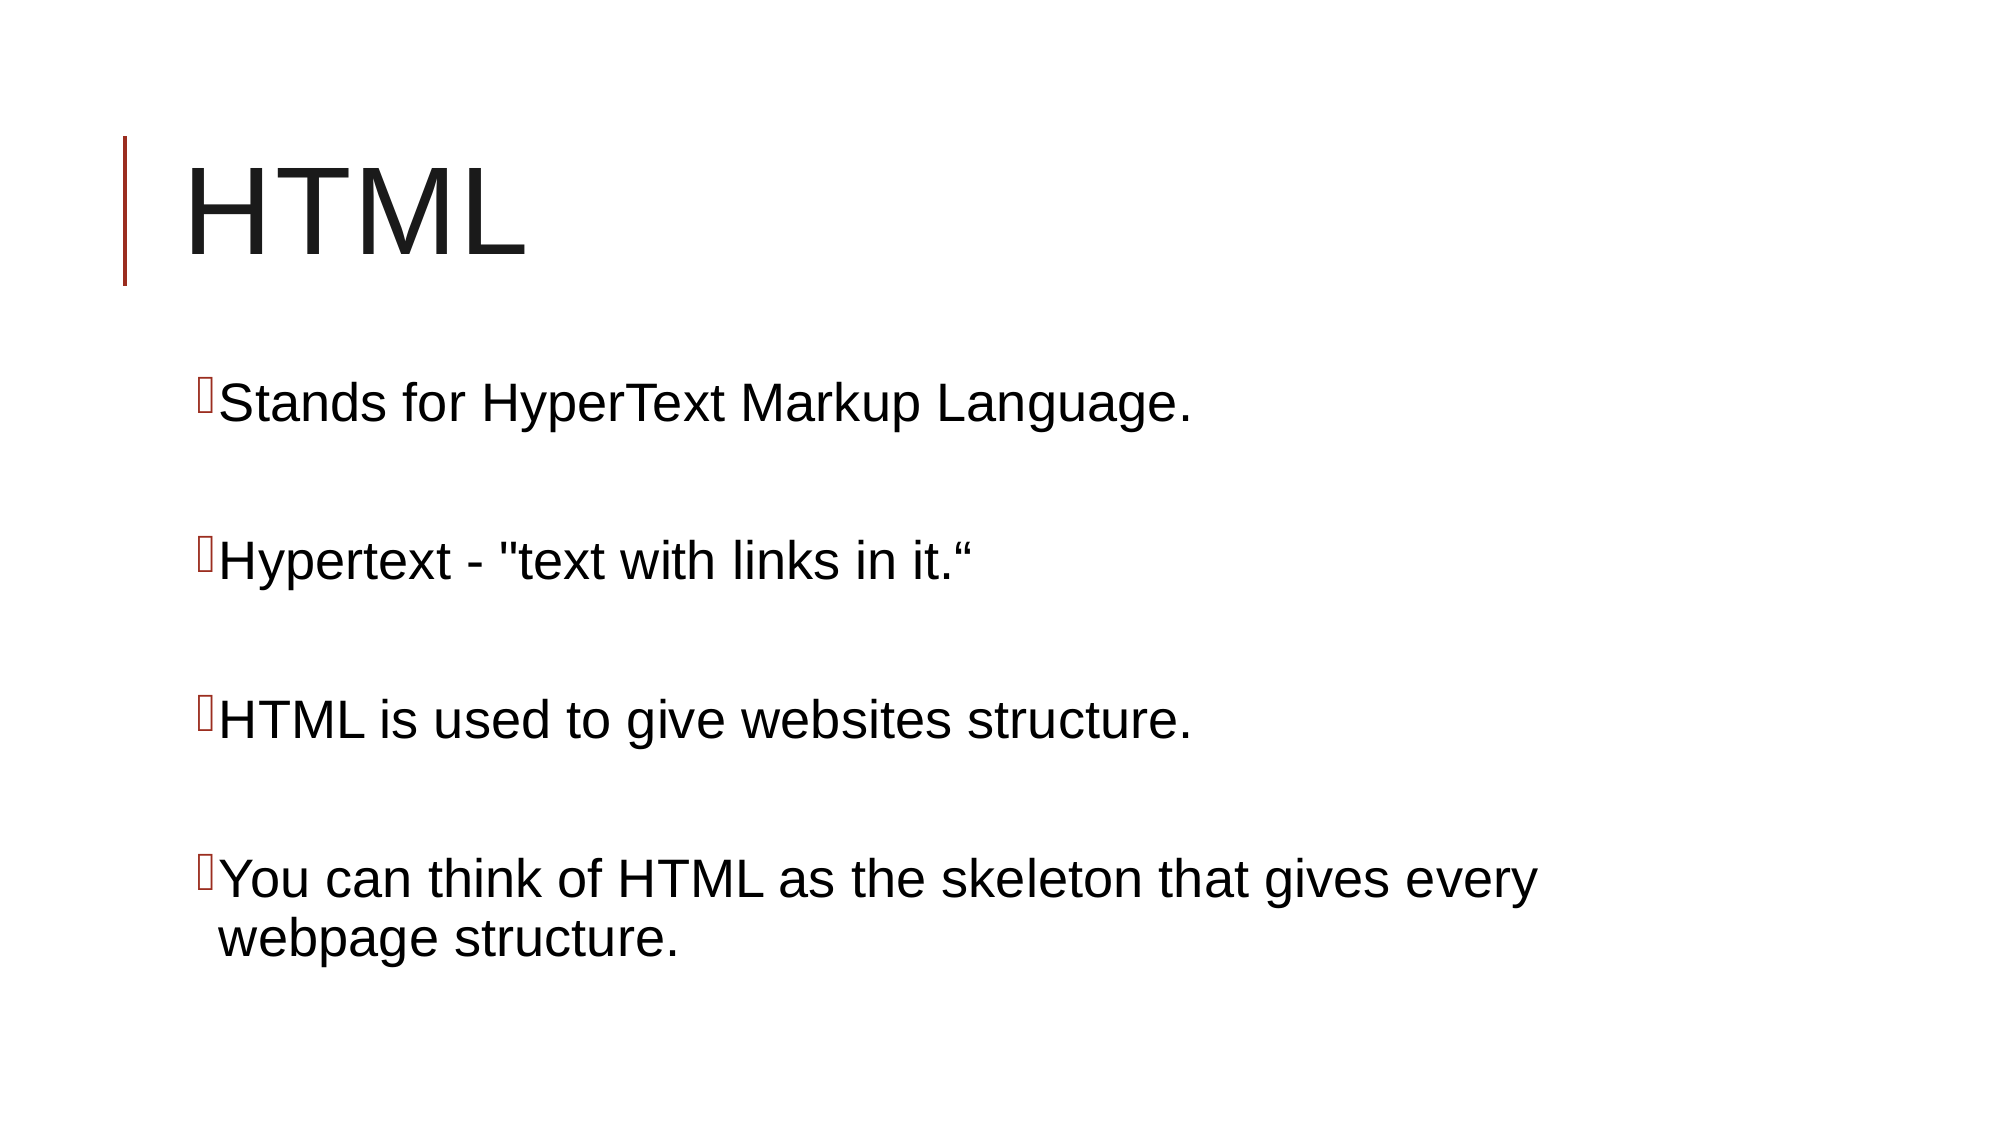

# HTML
Stands for HyperText Markup Language.

Hypertext - "text with links in it.“

HTML is used to give websites structure.

You can think of HTML as the skeleton that gives every webpage structure.